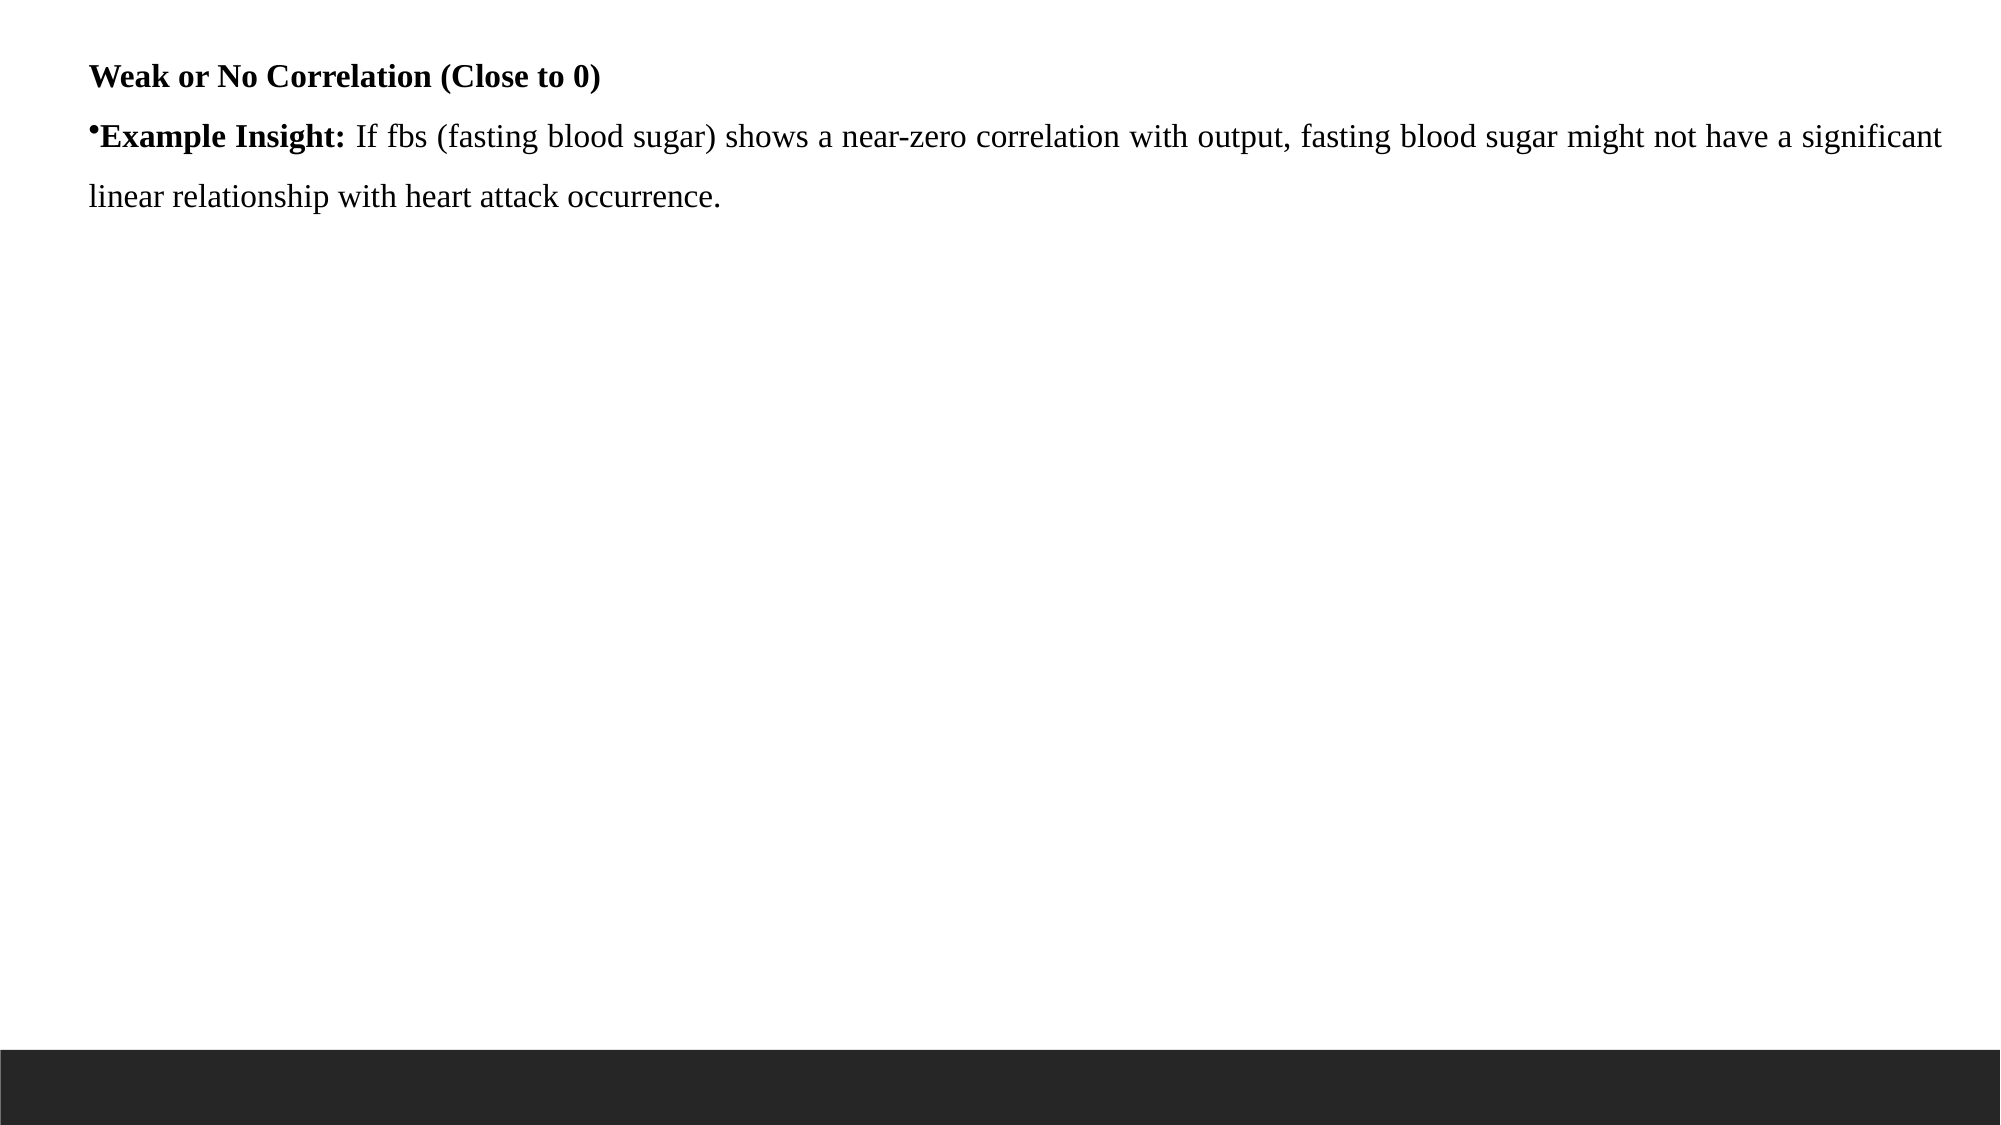

Weak or No Correlation (Close to 0)
Example Insight: If fbs (fasting blood sugar) shows a near-zero correlation with output, fasting blood sugar might not have a significant linear relationship with heart attack occurrence.